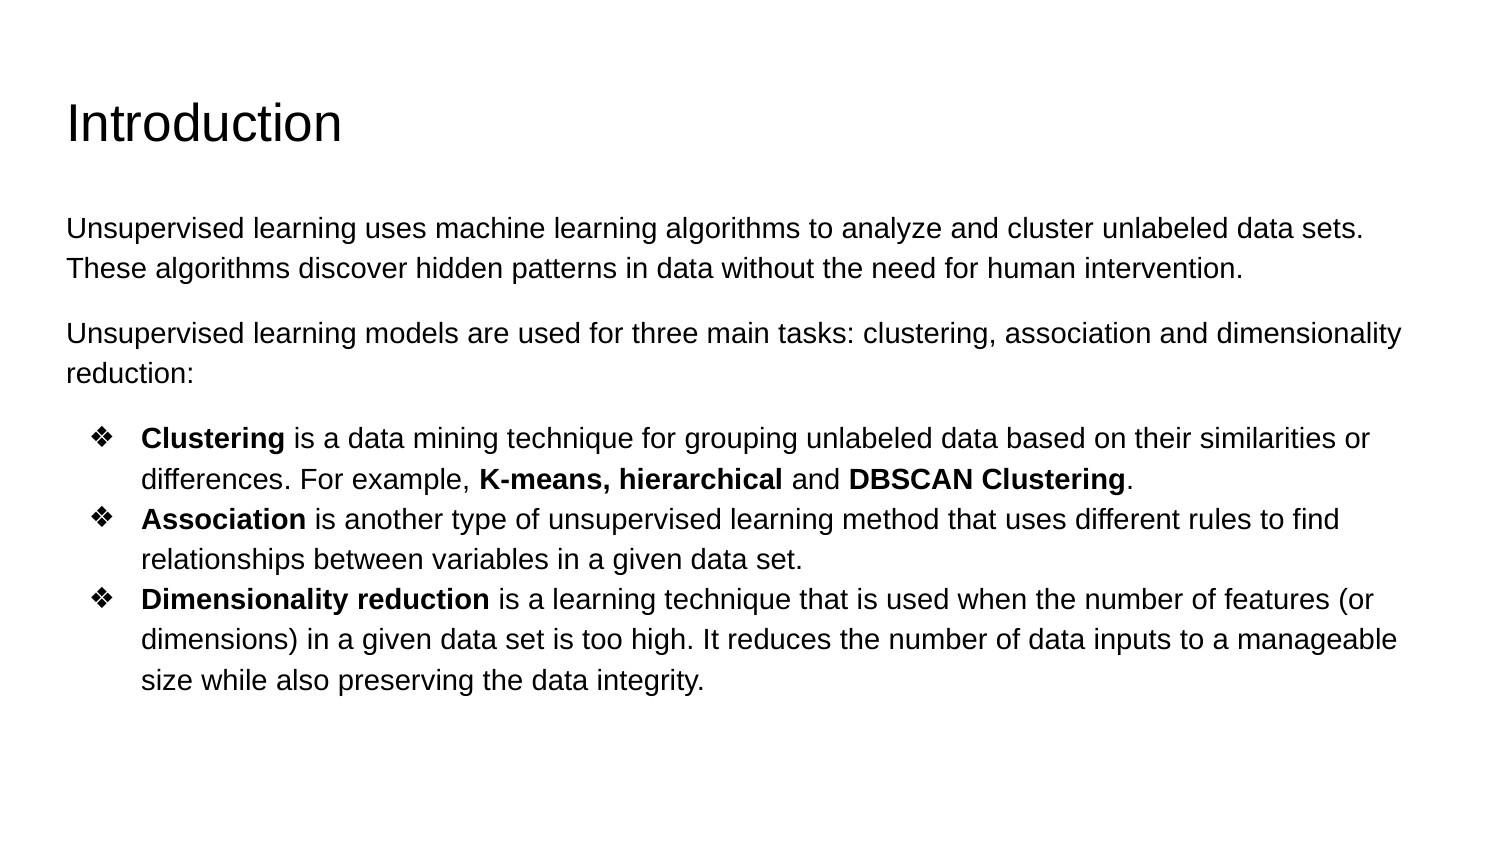

# Introduction
Unsupervised learning uses machine learning algorithms to analyze and cluster unlabeled data sets. These algorithms discover hidden patterns in data without the need for human intervention.
Unsupervised learning models are used for three main tasks: clustering, association and dimensionality reduction:
Clustering is a data mining technique for grouping unlabeled data based on their similarities or differences. For example, K-means, hierarchical and DBSCAN Clustering.
Association is another type of unsupervised learning method that uses different rules to find relationships between variables in a given data set.
Dimensionality reduction is a learning technique that is used when the number of features (or dimensions) in a given data set is too high. It reduces the number of data inputs to a manageable size while also preserving the data integrity.